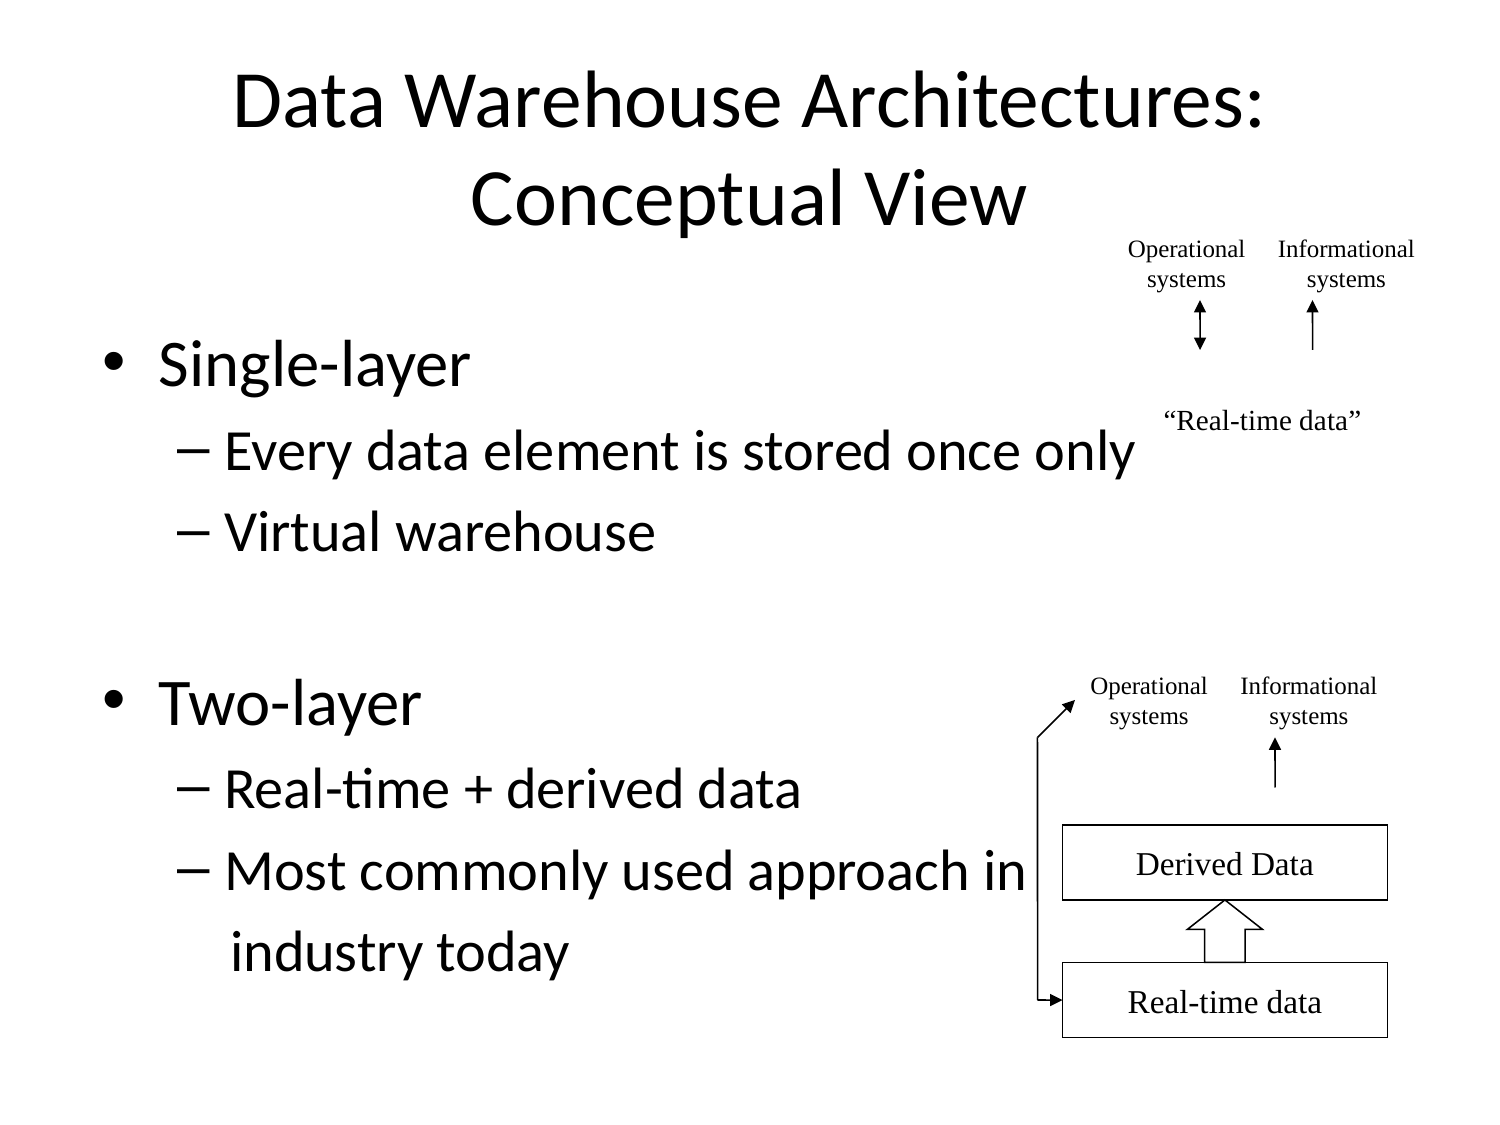

# Data Warehouse Architectures: Conceptual View
Operational
systems
Informational
systems

“Real-time data”
Single-layer
Every data element is stored once only
Virtual warehouse

Two-layer
Real-time + derived data
Most commonly used approach in
    industry today

Operational
systems
Informational
systems

Derived Data

Real-time data